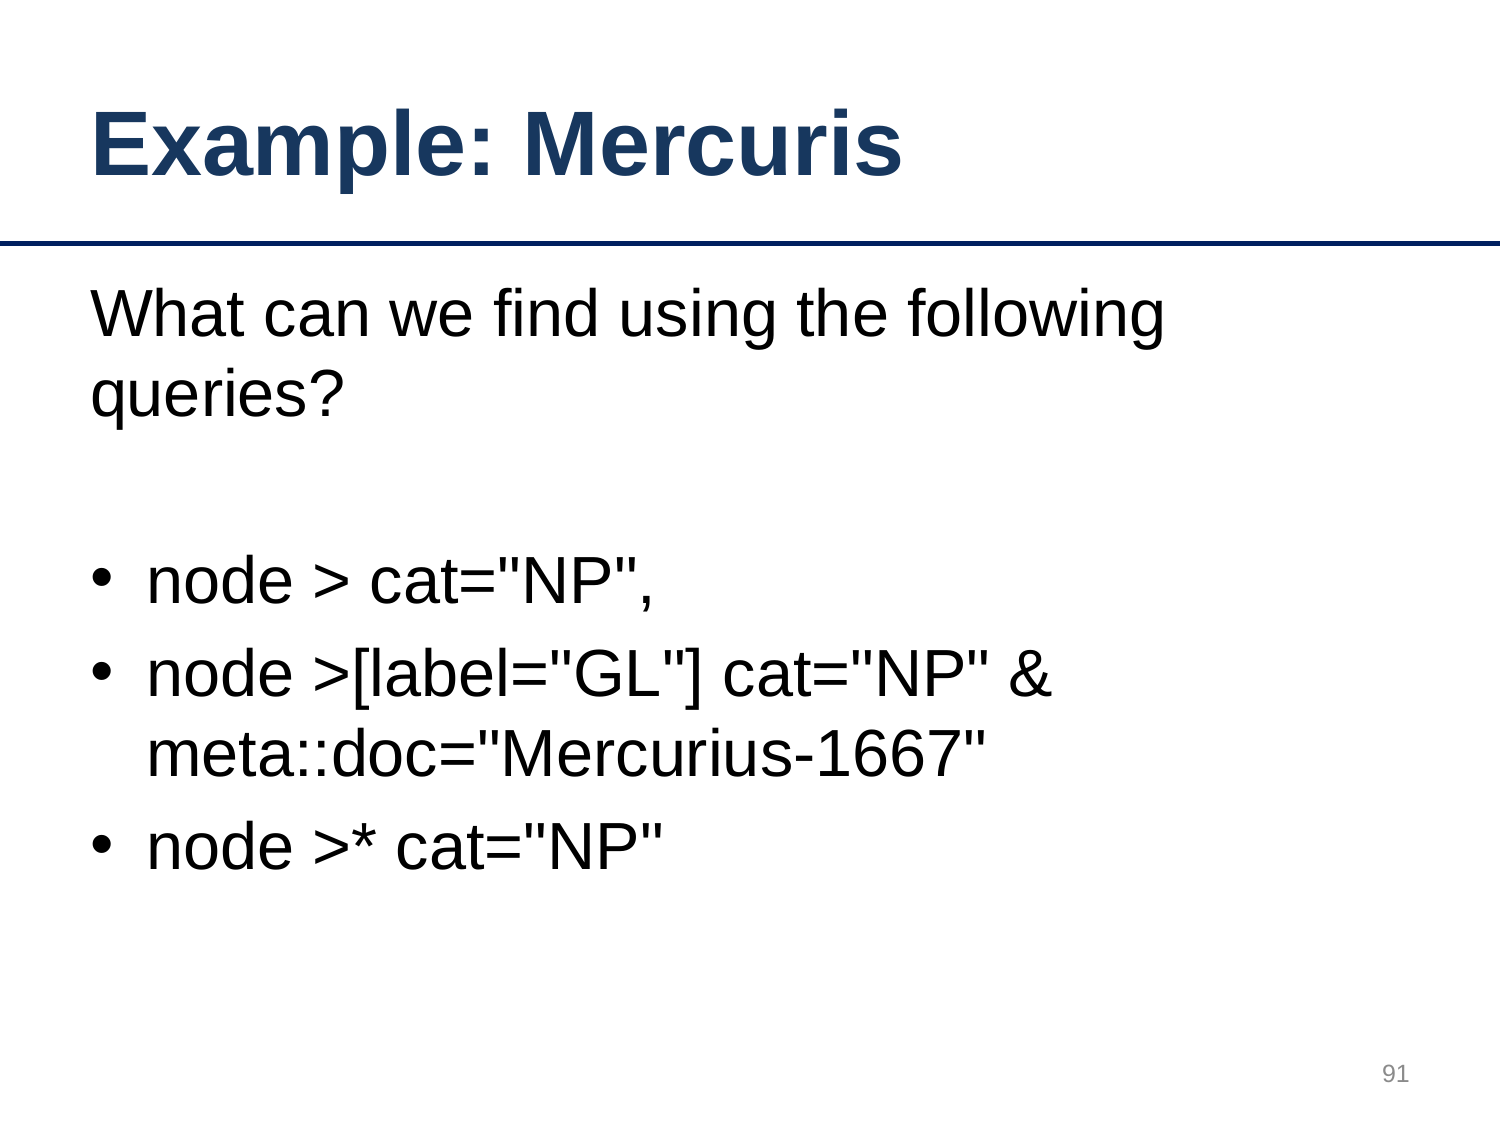

# Example: Mercuris
What can we find using the following queries?

node > cat="NP",
node >[label="GL"] cat="NP" & meta::doc="Mercurius-1667"
node >* cat="NP"

91